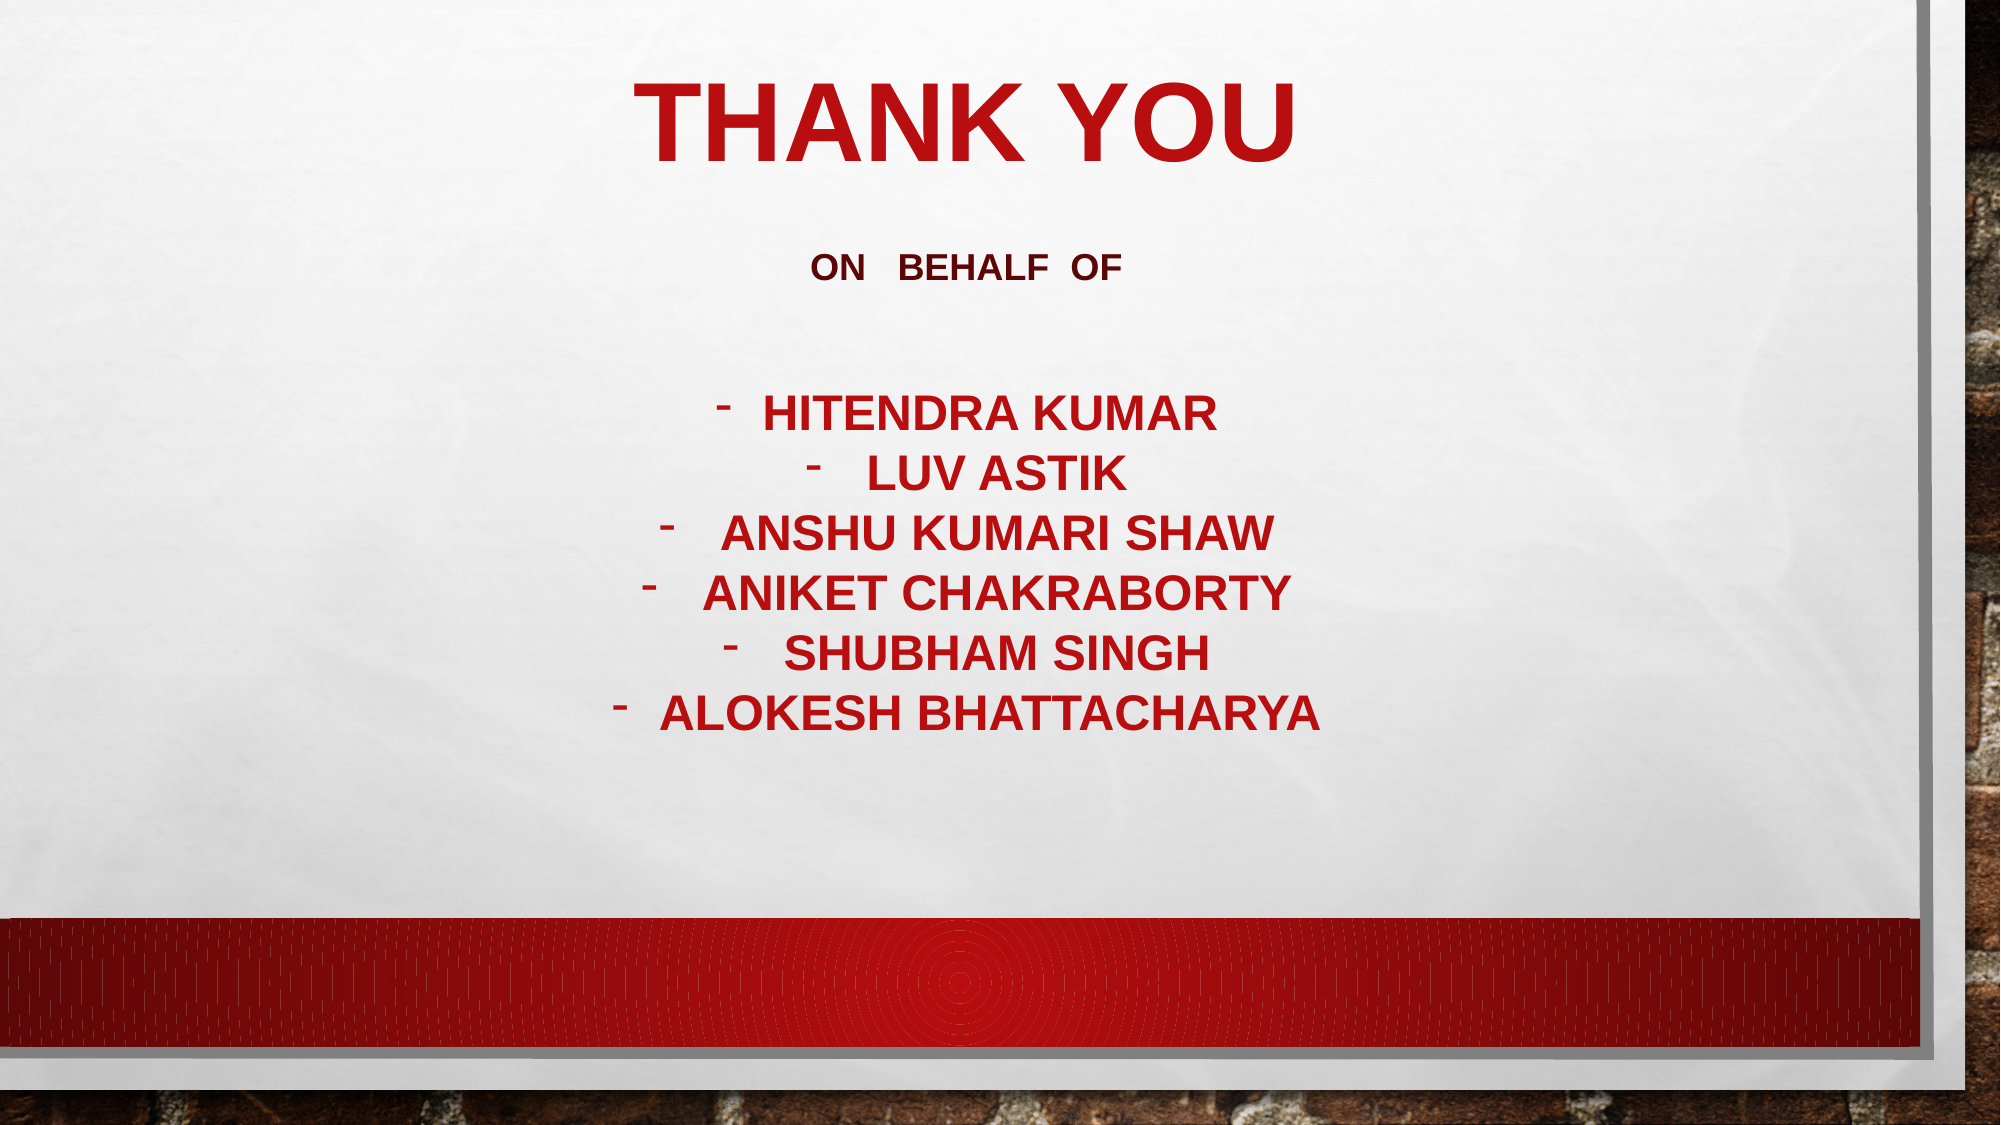

# THANK YOU
ON   BEHALF  OF
HITENDRA KUMAR
 LUV ASTIK
 ANSHU KUMARI SHAW
 ANIKET CHAKRABORTY
 SHUBHAM SINGH
ALOKESH BHATTACHARYA